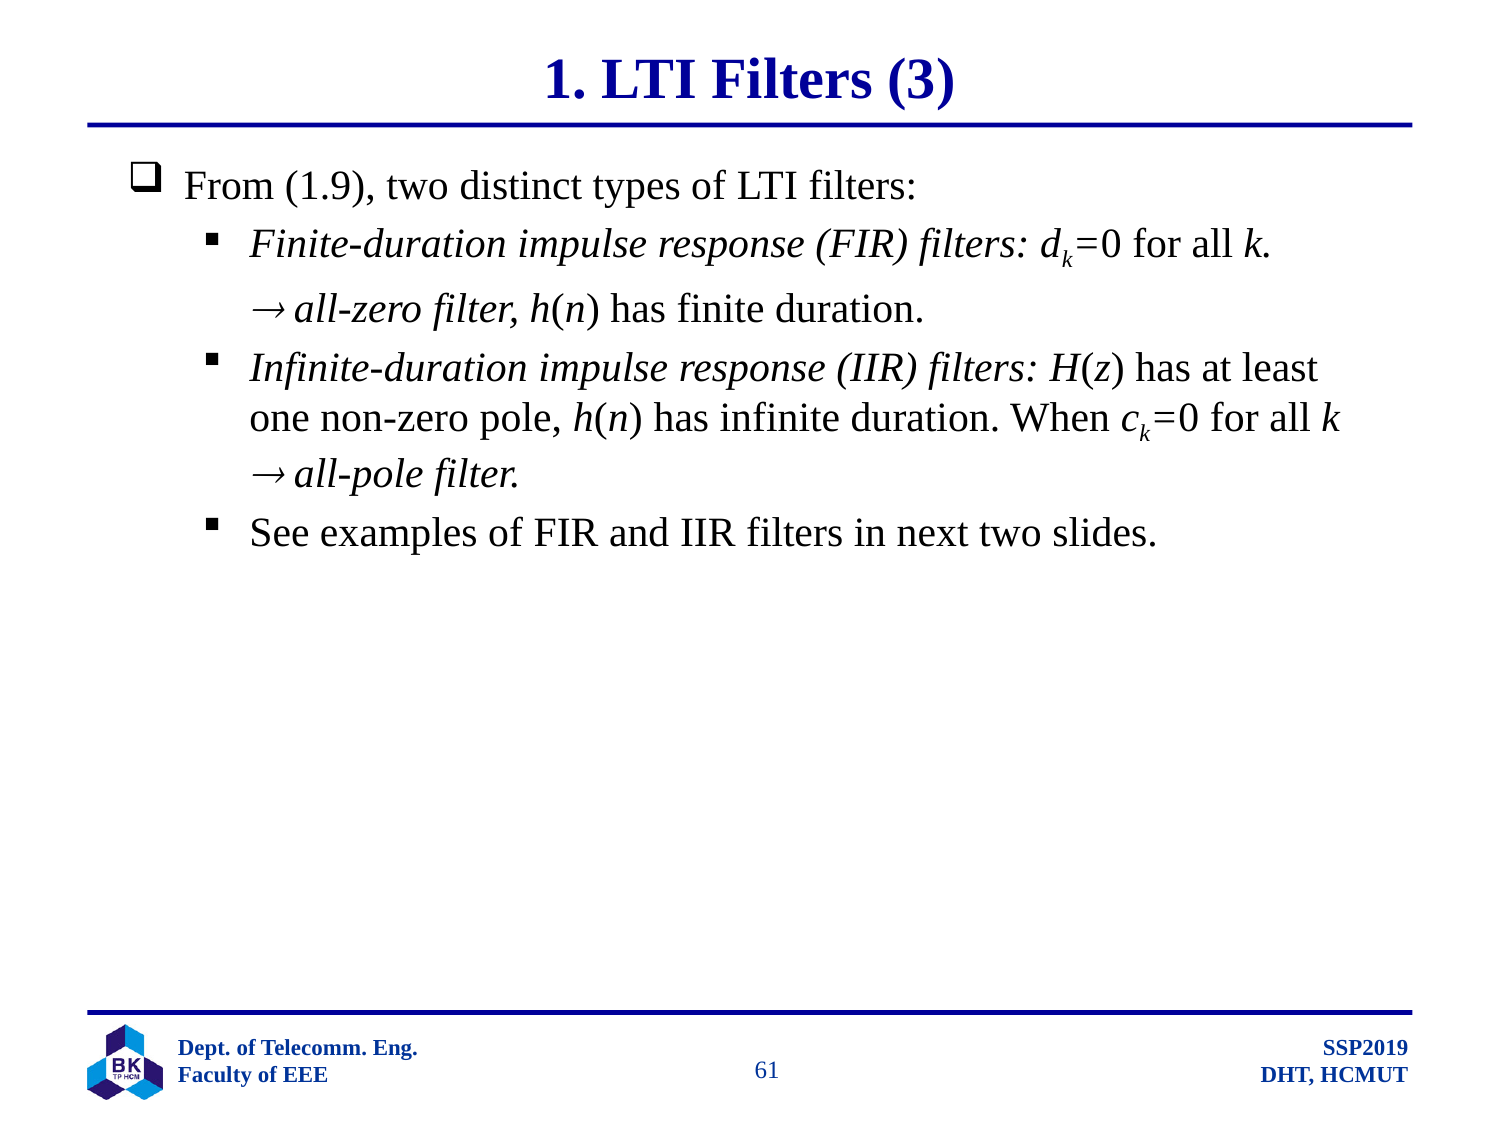

# 1. LTI Filters (3)
From (1.9), two distinct types of LTI filters:
Finite-duration impulse response (FIR) filters: dk=0 for all k.
	→ all-zero filter, h(n) has finite duration.
Infinite-duration impulse response (IIR) filters: H(z) has at least one non-zero pole, h(n) has infinite duration. When ck=0 for all k → all-pole filter.
See examples of FIR and IIR filters in next two slides.

		  61